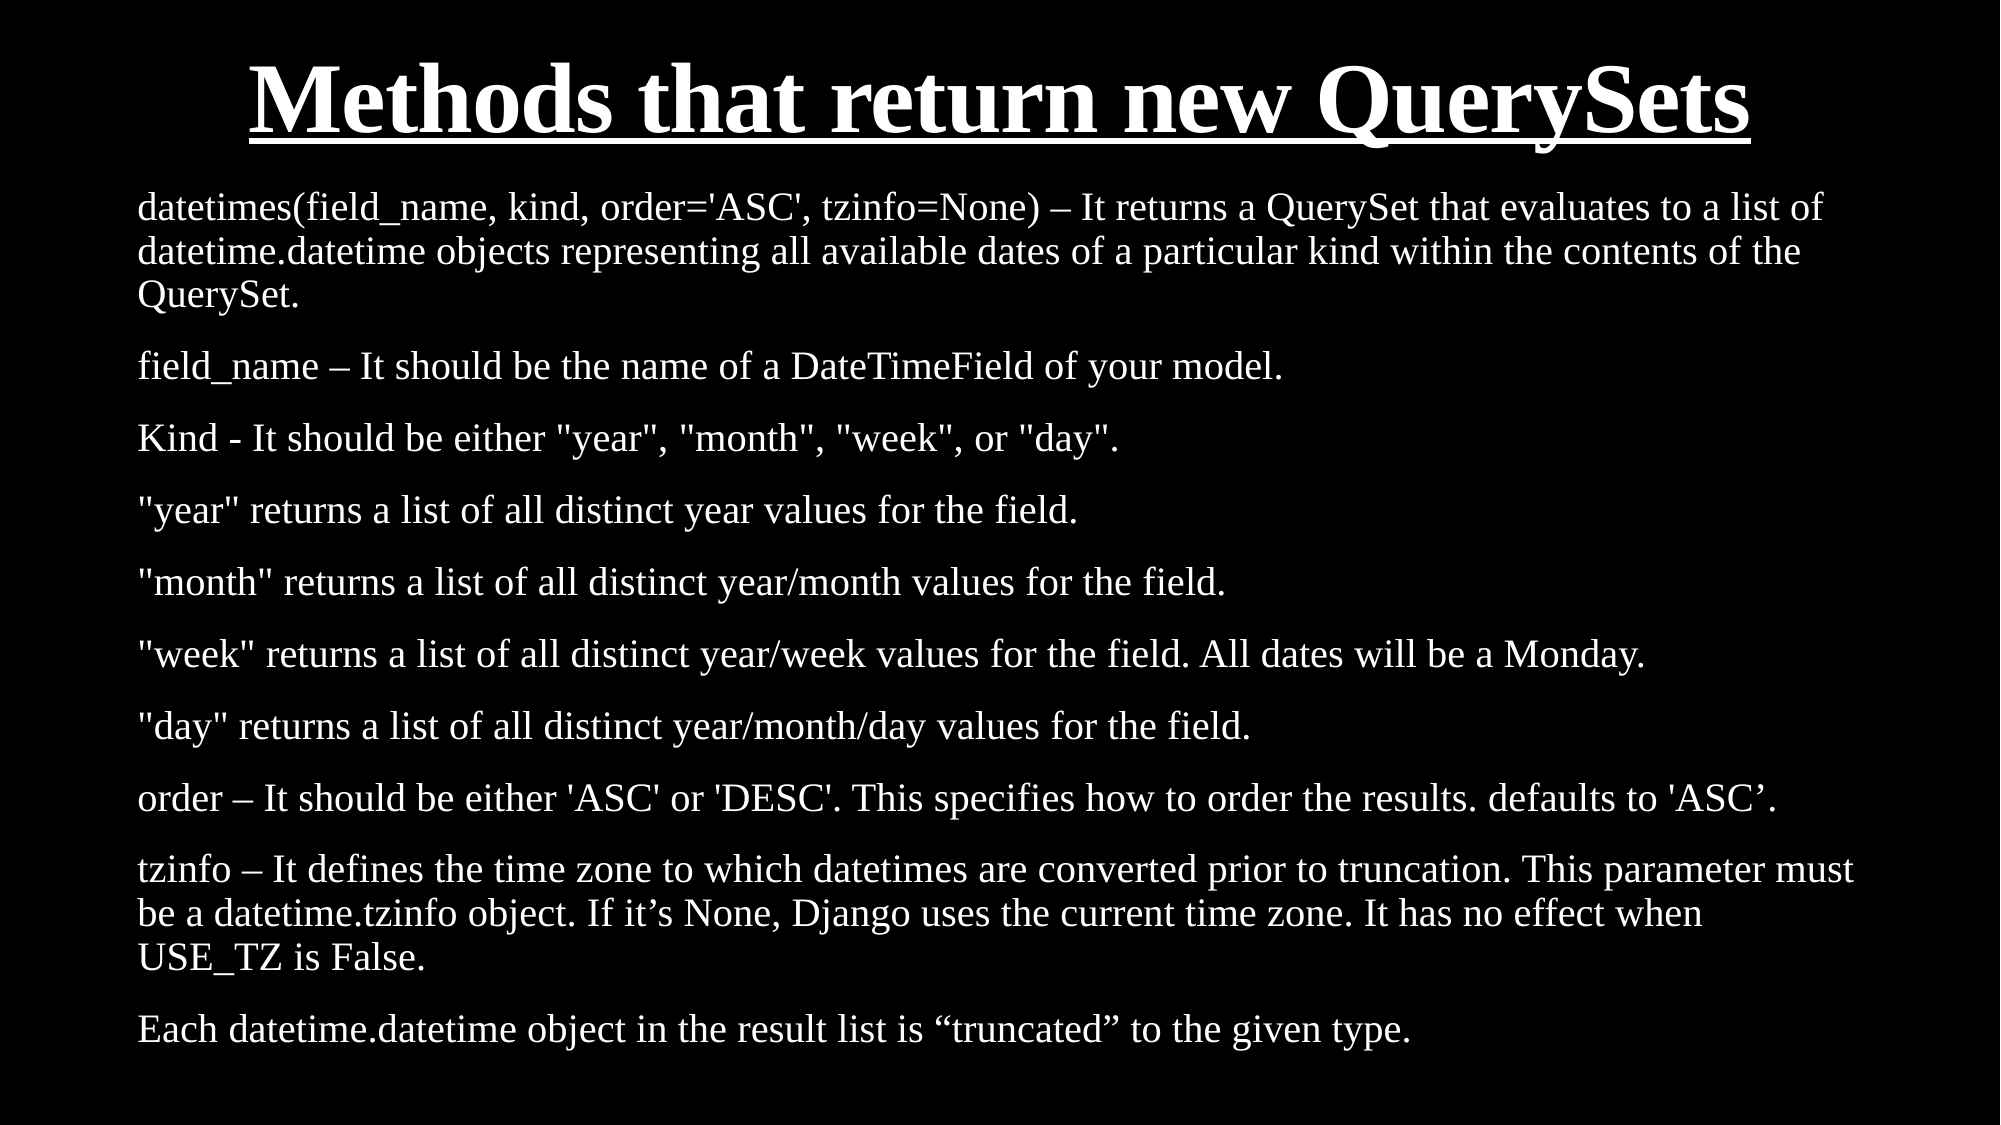

# Methods that return new QuerySets
datetimes(field_name, kind, order='ASC', tzinfo=None) – It returns a QuerySet that evaluates to a list of datetime.datetime objects representing all available dates of a particular kind within the contents of the QuerySet.
field_name – It should be the name of a DateTimeField of your model.
Kind - It should be either "year", "month", "week", or "day".
"year" returns a list of all distinct year values for the field.
"month" returns a list of all distinct year/month values for the field.
"week" returns a list of all distinct year/week values for the field. All dates will be a Monday.
"day" returns a list of all distinct year/month/day values for the field.
order – It should be either 'ASC' or 'DESC'. This specifies how to order the results. defaults to 'ASC’.
tzinfo – It defines the time zone to which datetimes are converted prior to truncation. This parameter must be a datetime.tzinfo object. If it’s None, Django uses the current time zone. It has no effect when USE_TZ is False.
Each datetime.datetime object in the result list is “truncated” to the given type.